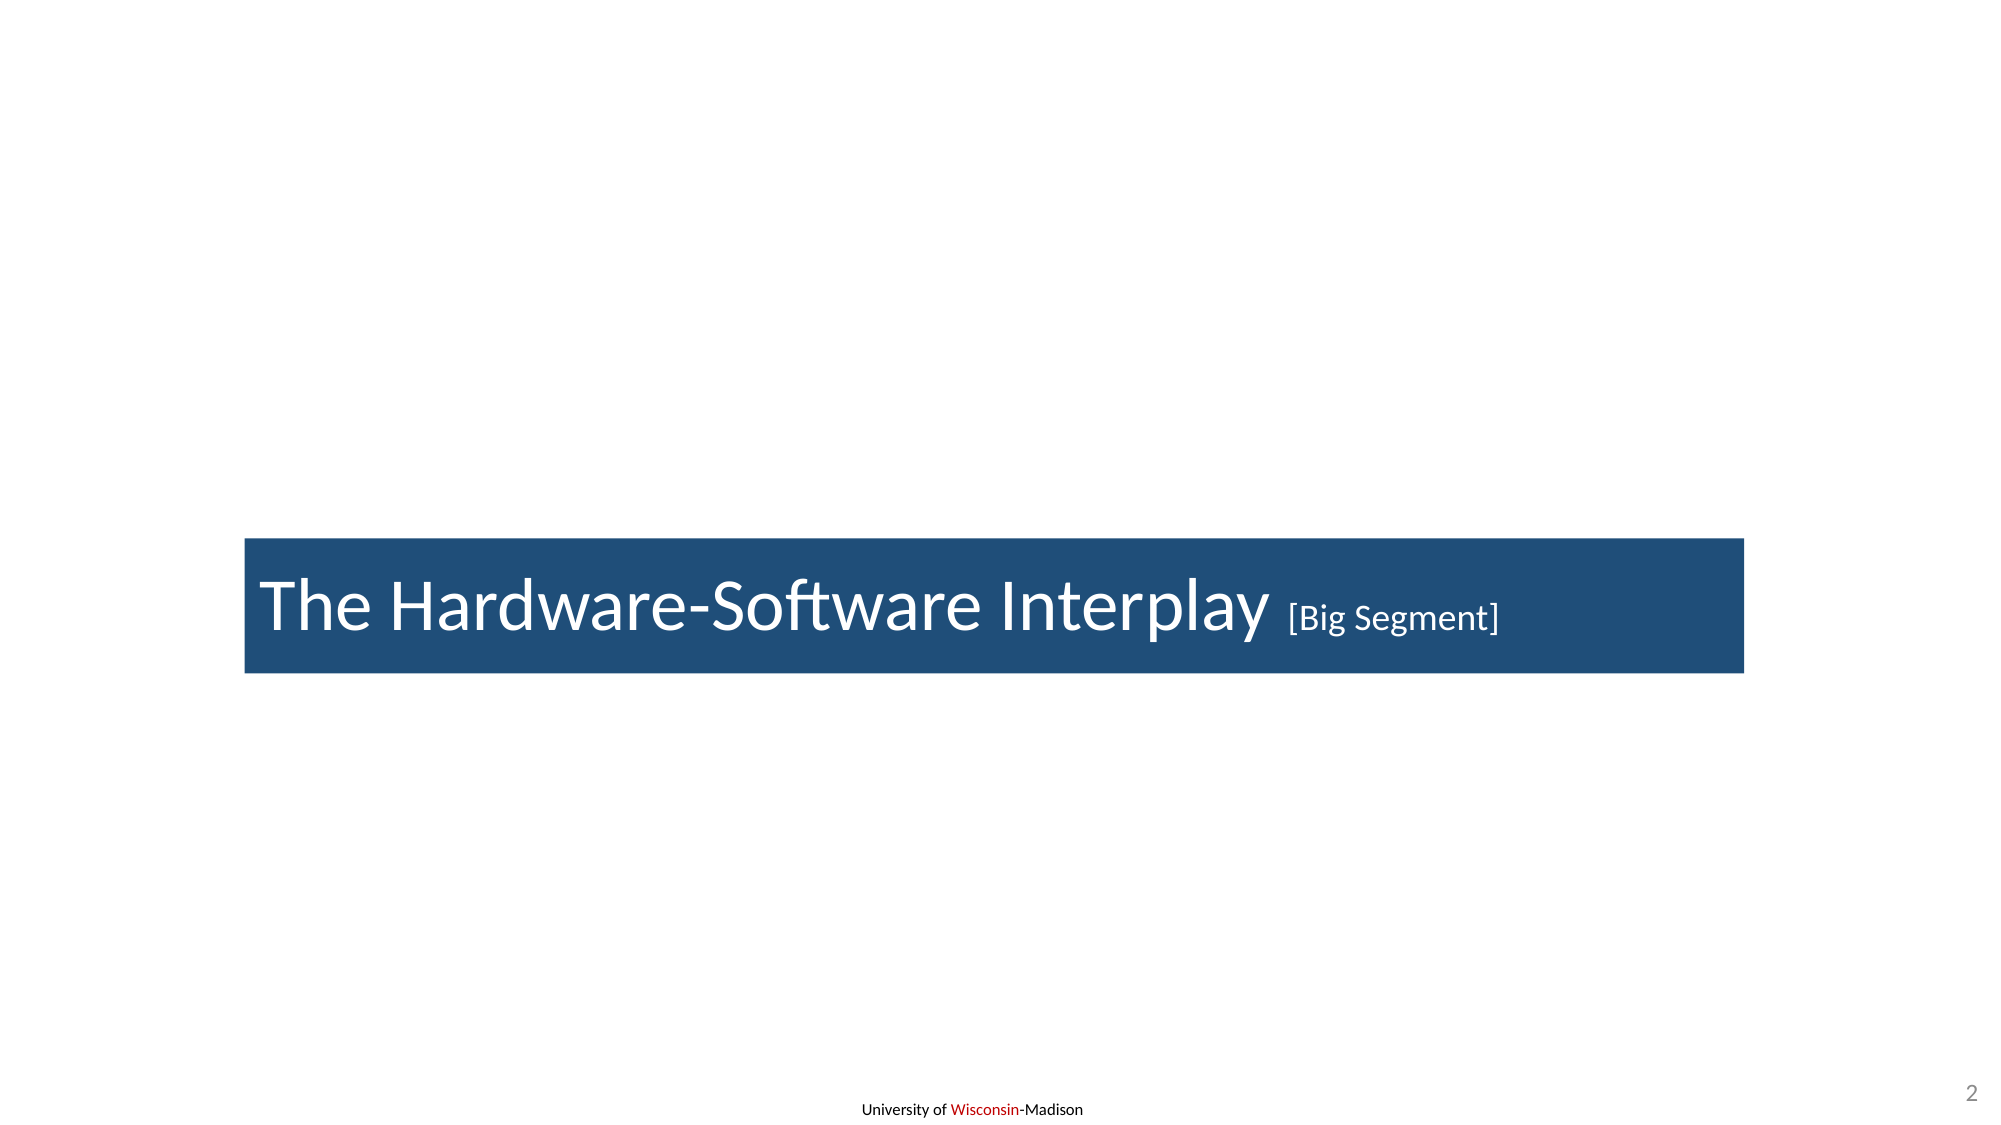

# The Hardware-Software Interplay [Big Segment]
2